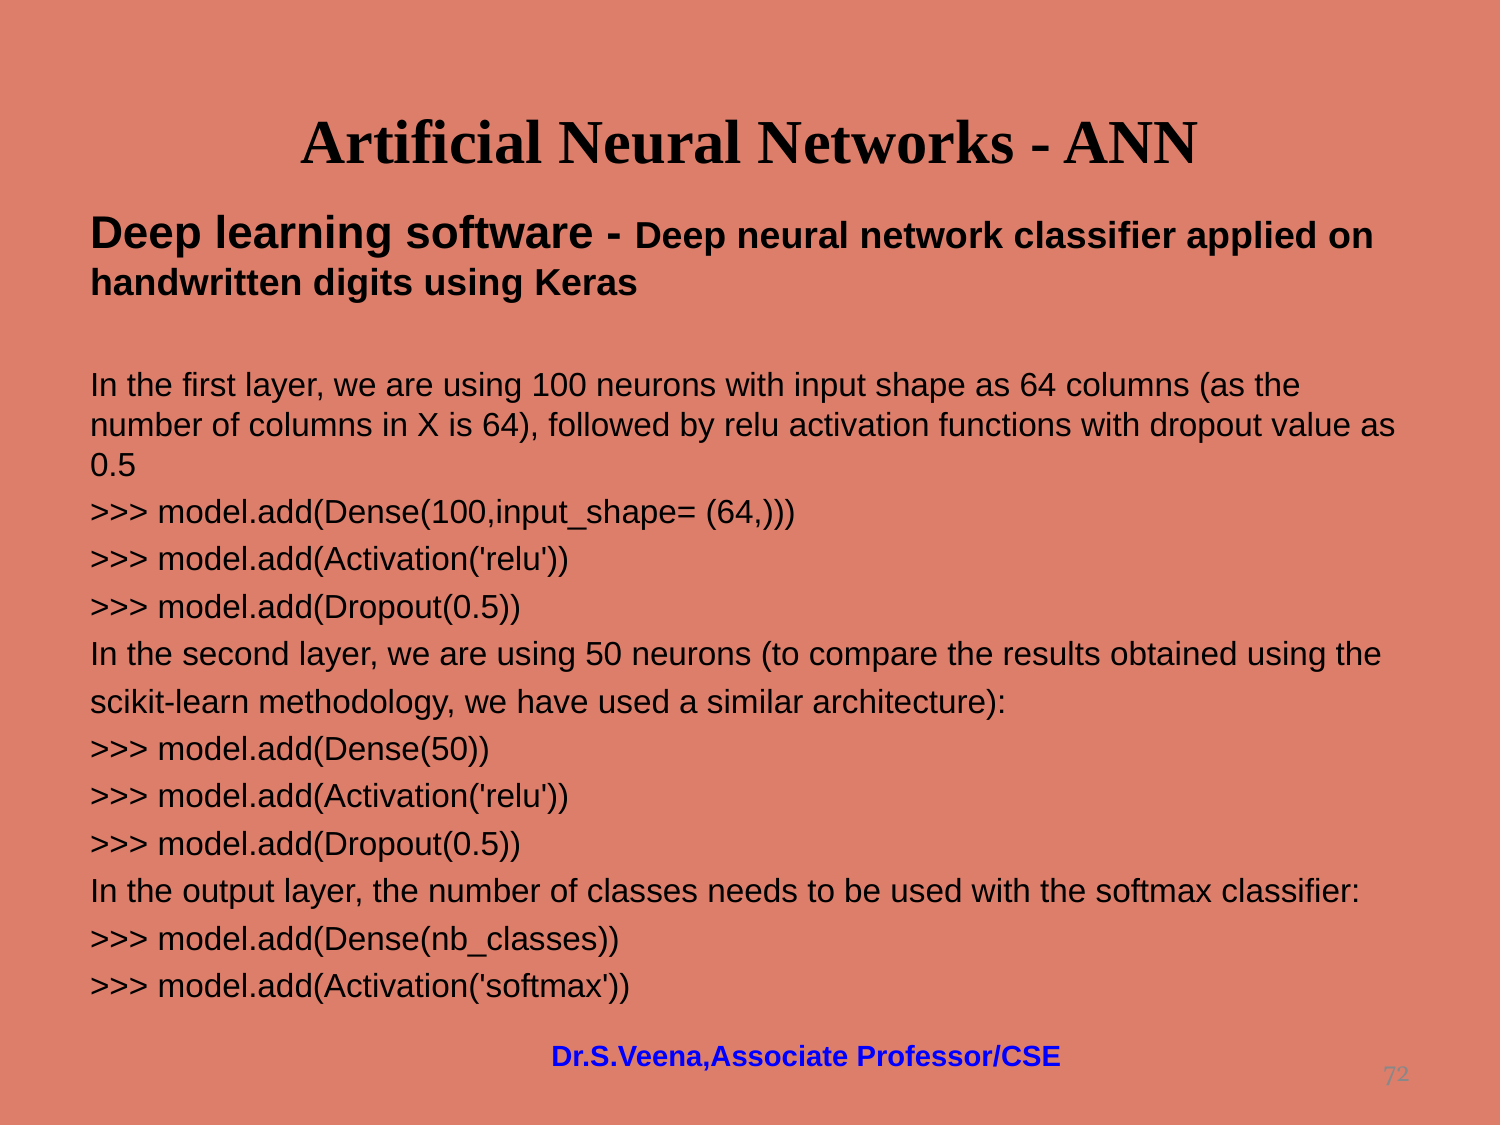

# Artificial Neural Networks - ANN
Deep learning software - Deep neural network classifier applied on handwritten digits using Keras

In the first layer, we are using 100 neurons with input shape as 64 columns (as the number of columns in X is 64), followed by relu activation functions with dropout value as 0.5
>>> model.add(Dense(100,input_shape= (64,)))
>>> model.add(Activation('relu'))
>>> model.add(Dropout(0.5))
In the second layer, we are using 50 neurons (to compare the results obtained using the
scikit-learn methodology, we have used a similar architecture):
>>> model.add(Dense(50))
>>> model.add(Activation('relu'))
>>> model.add(Dropout(0.5))
In the output layer, the number of classes needs to be used with the softmax classifier:
>>> model.add(Dense(nb_classes))
>>> model.add(Activation('softmax'))

Dr.S.Veena,Associate Professor/CSE

72